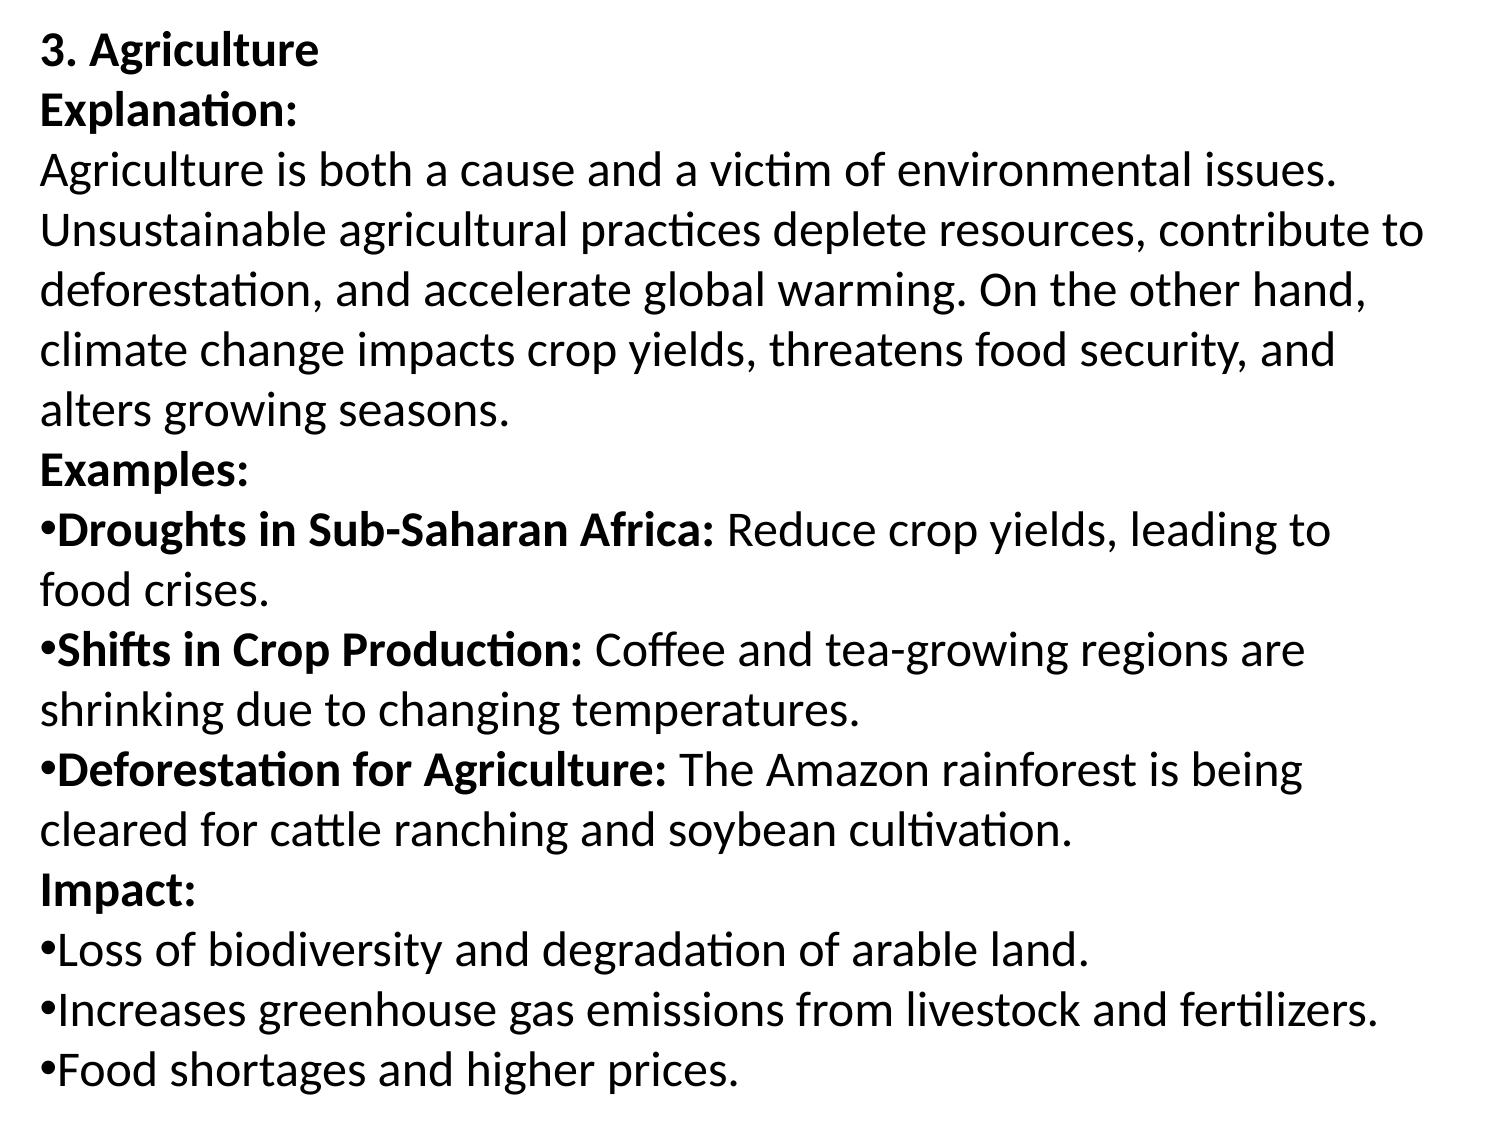

3. Agriculture
Explanation:
Agriculture is both a cause and a victim of environmental issues. Unsustainable agricultural practices deplete resources, contribute to deforestation, and accelerate global warming. On the other hand, climate change impacts crop yields, threatens food security, and alters growing seasons.
Examples:
Droughts in Sub-Saharan Africa: Reduce crop yields, leading to food crises.
Shifts in Crop Production: Coffee and tea-growing regions are shrinking due to changing temperatures.
Deforestation for Agriculture: The Amazon rainforest is being cleared for cattle ranching and soybean cultivation.
Impact:
Loss of biodiversity and degradation of arable land.
Increases greenhouse gas emissions from livestock and fertilizers.
Food shortages and higher prices.